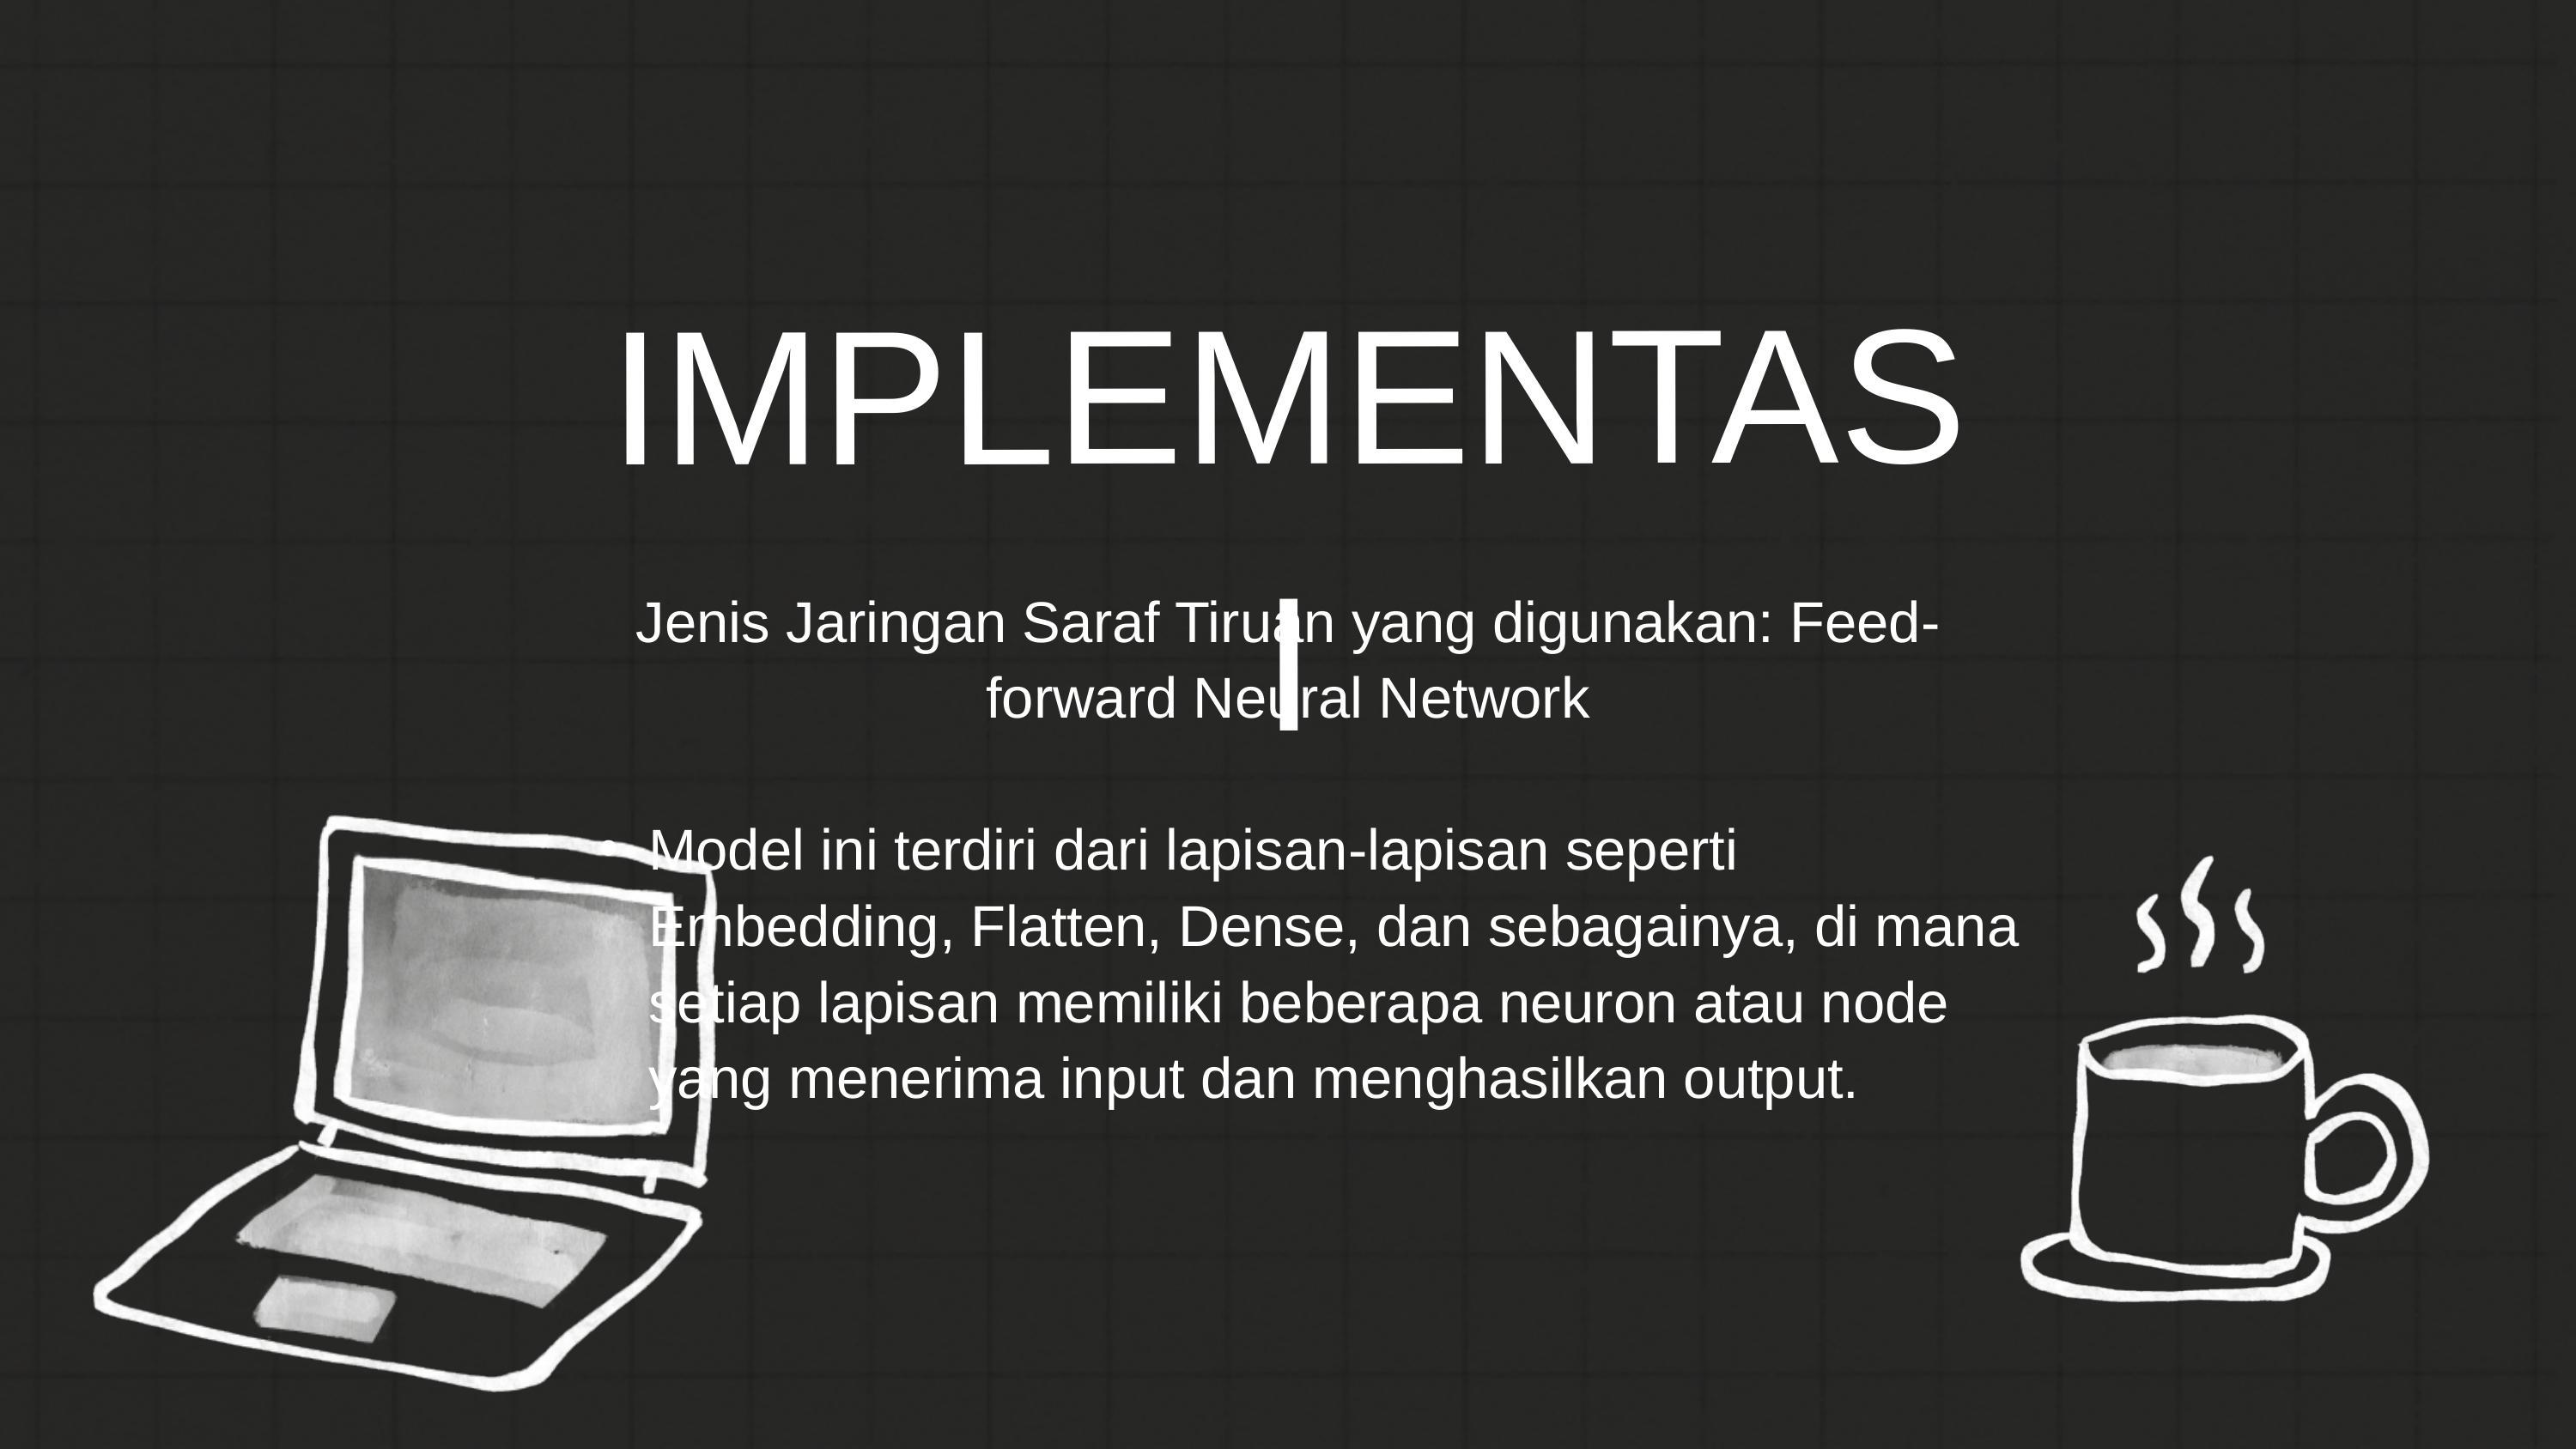

IMPLEMENTASI
Jenis Jaringan Saraf Tiruan yang digunakan: Feed-forward Neural Network

Model ini terdiri dari lapisan-lapisan seperti Embedding, Flatten, Dense, dan sebagainya, di mana setiap lapisan memiliki beberapa neuron atau node yang menerima input dan menghasilkan output.